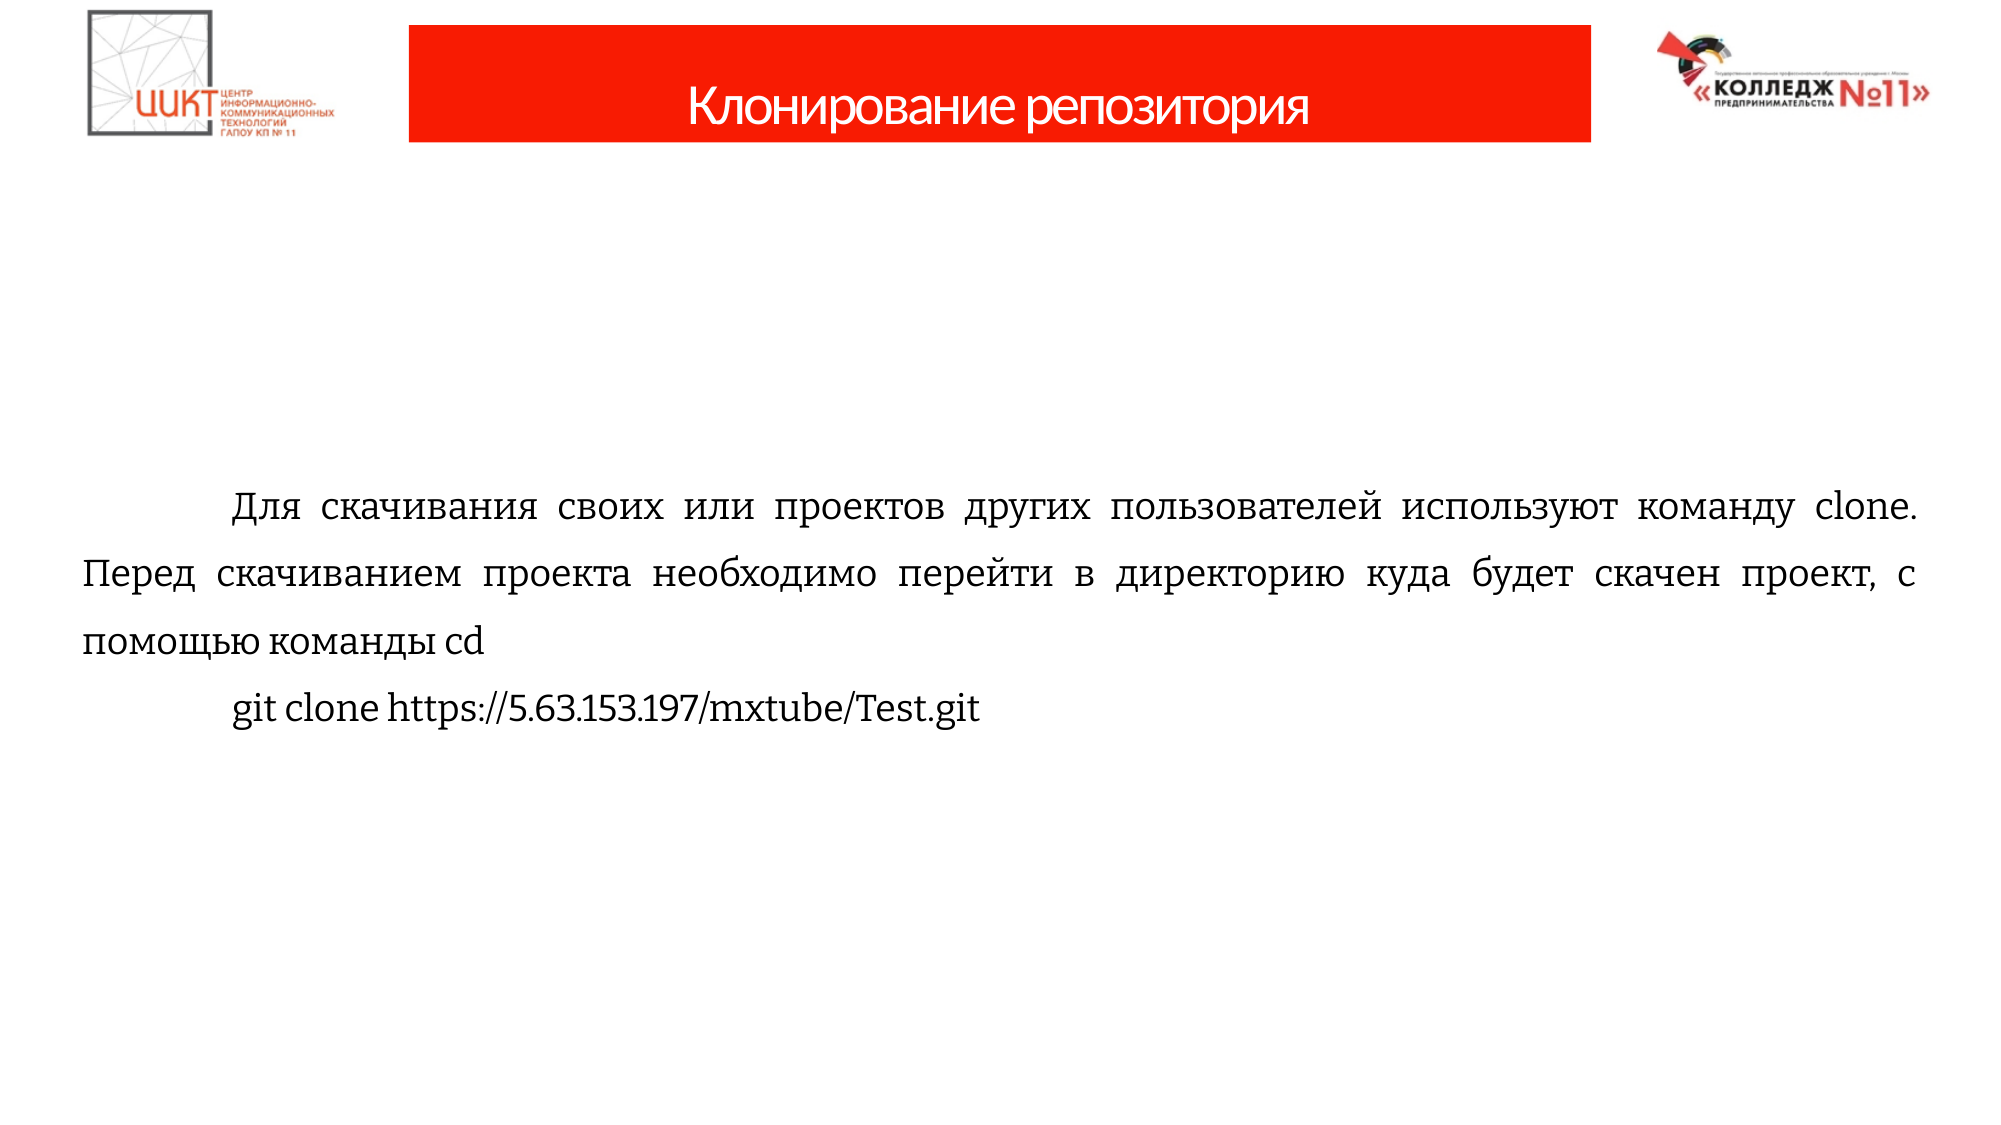

# Клонирование репозитория
	Для скачивания своих или проектов других пользователей используют команду clone. Перед скачиванием проекта необходимо перейти в директорию куда будет скачен проект, с помощью команды cd
	git clone https://5.63.153.197/mxtube/Test.git